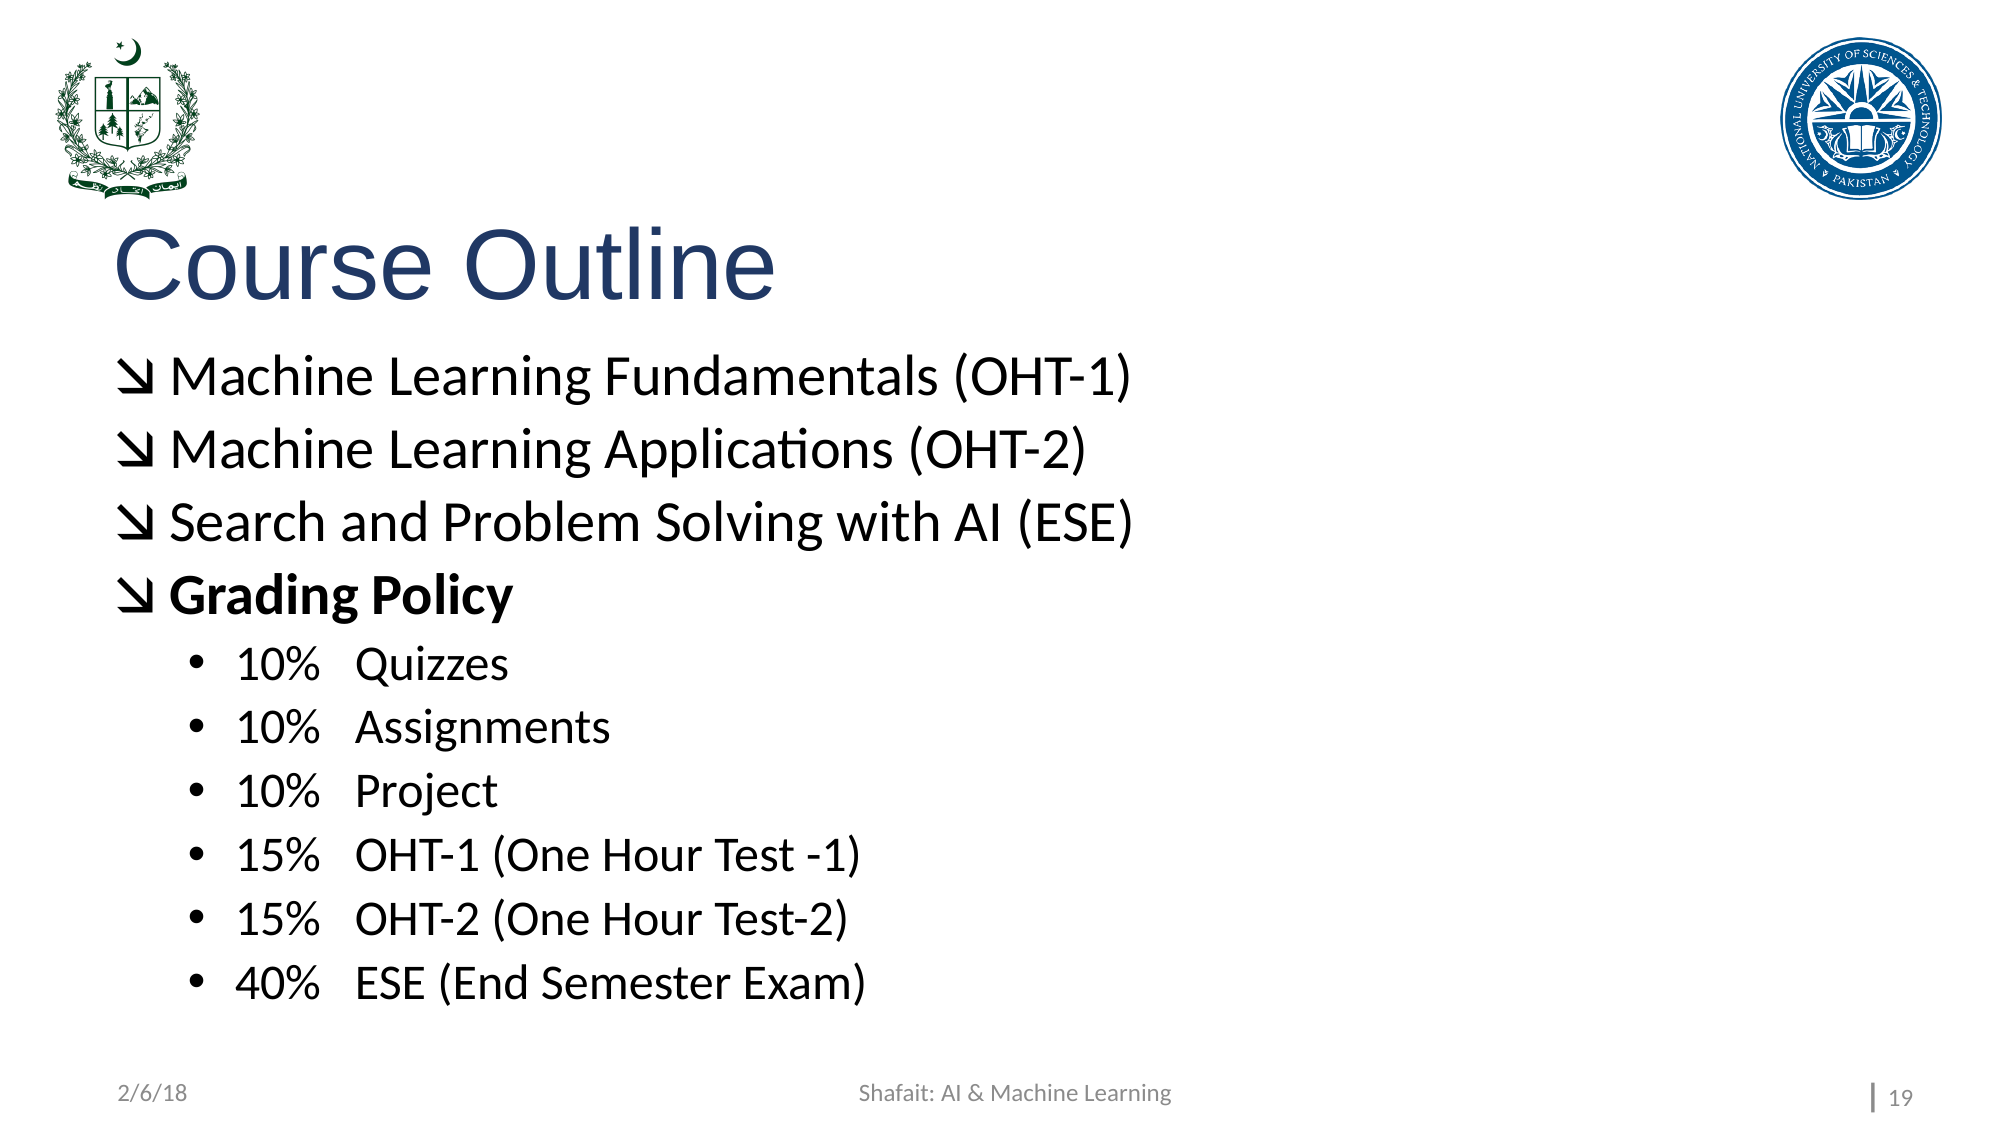

# Course Outline
Machine Learning Fundamentals (OHT-1)
Machine Learning Applications (OHT-2)
Search and Problem Solving with AI (ESE)
Grading Policy
10%   Quizzes
10%   Assignments
10%   Project
15%   OHT-1 (One Hour Test -1)
15%   OHT-2 (One Hour Test-2)
40%   ESE (End Semester Exam)

2/6/18
Shafait: AI & Machine Learning
⎪ 19